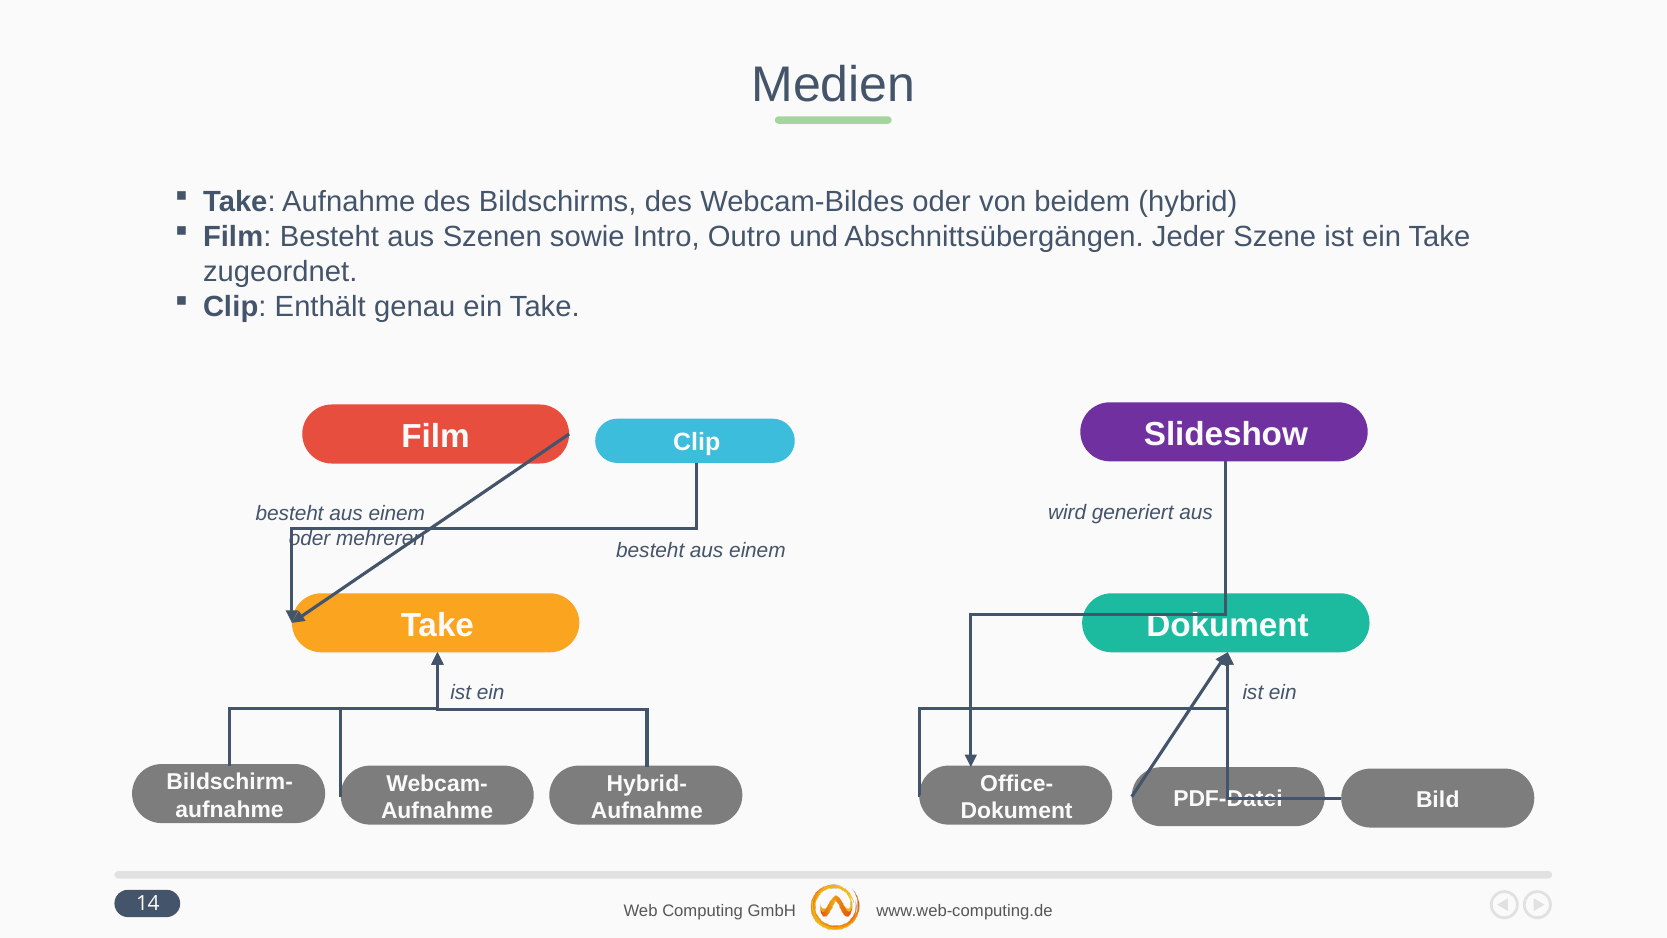

# Medien

Take: Aufnahme des Bildschirms, des Webcam-Bildes oder von beidem (hybrid)
Film: Besteht aus Szenen sowie Intro, Outro und Abschnittsübergängen. Jeder Szene ist ein Take zugeordnet.
Clip: Enthält genau ein Take.

Slideshow
Film
Clip
wird generiert aus
besteht aus einem oder mehreren
besteht aus einem

Dokument

Take
ist ein
ist ein

Bildschirm-aufnahme

Office-Dokument

Hybrid-Aufnahme

Webcam-
Aufnahme

PDF-Datei

Bild
14